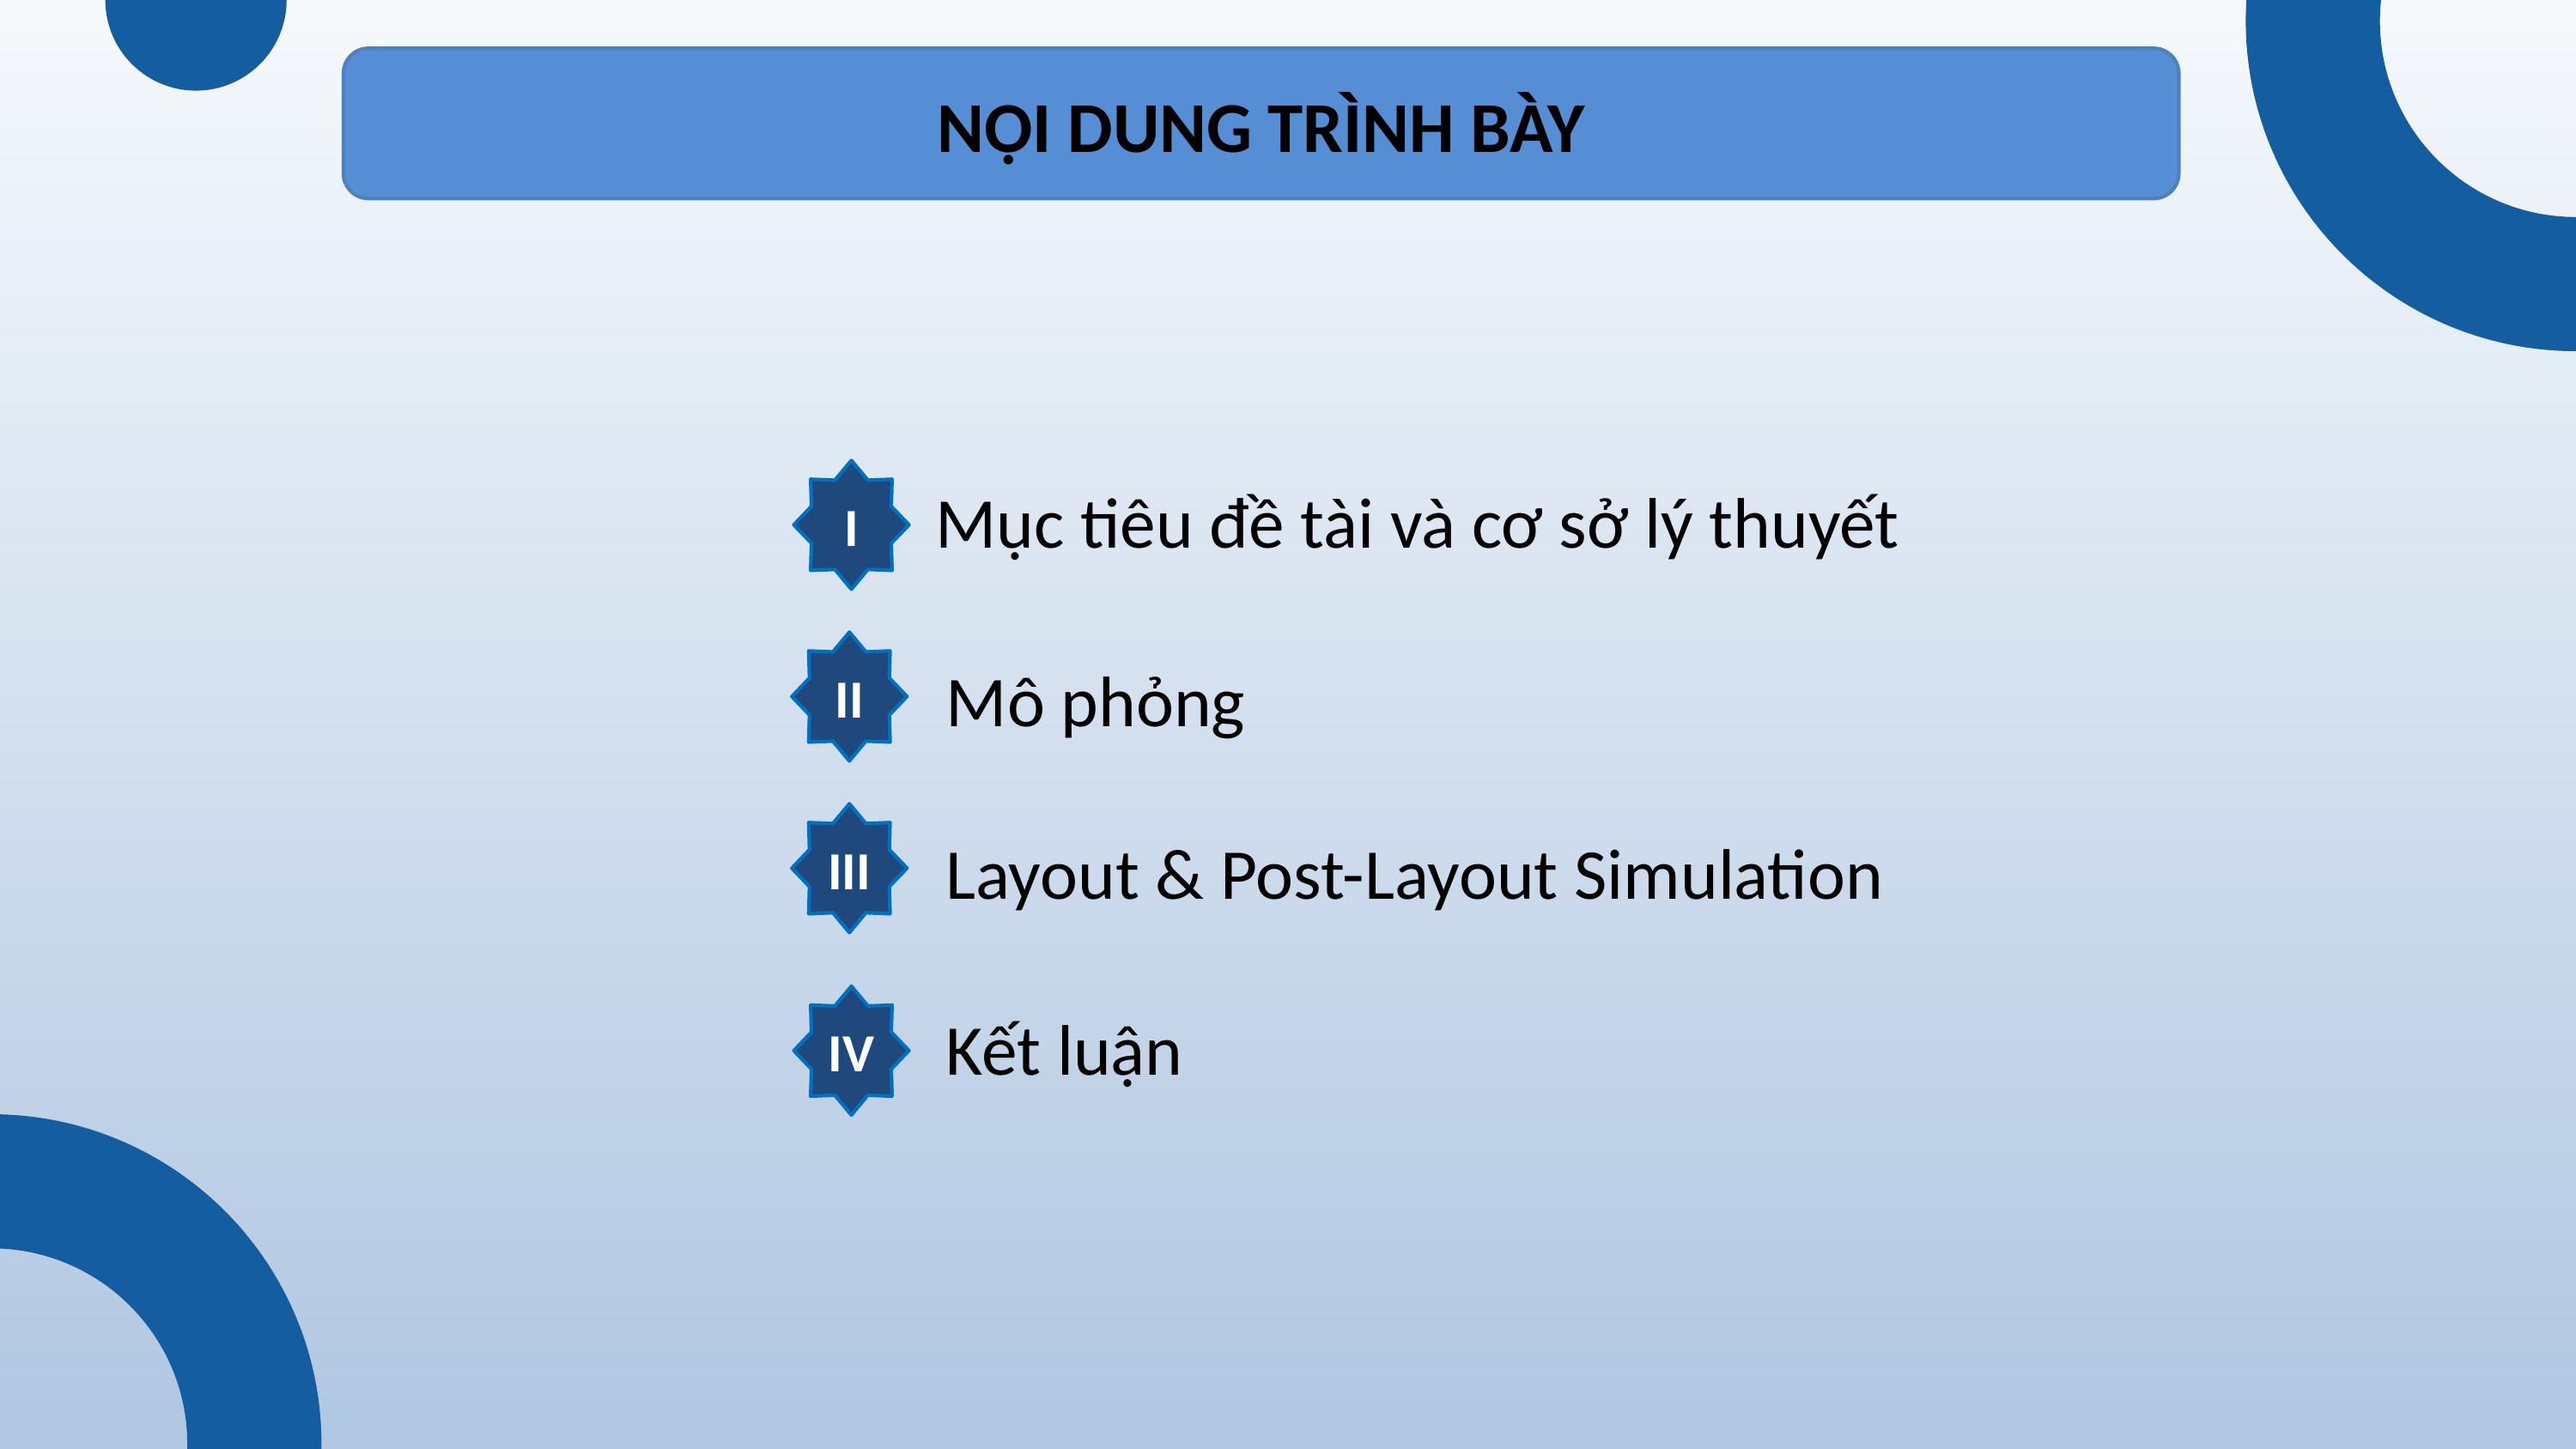

NỘI DUNG TRÌNH BÀY

I
Mục tiêu đề tài và cơ sở lý thuyết
II
Mô phỏng
III
Layout & Post-Layout Simulation
IV
Kết luận